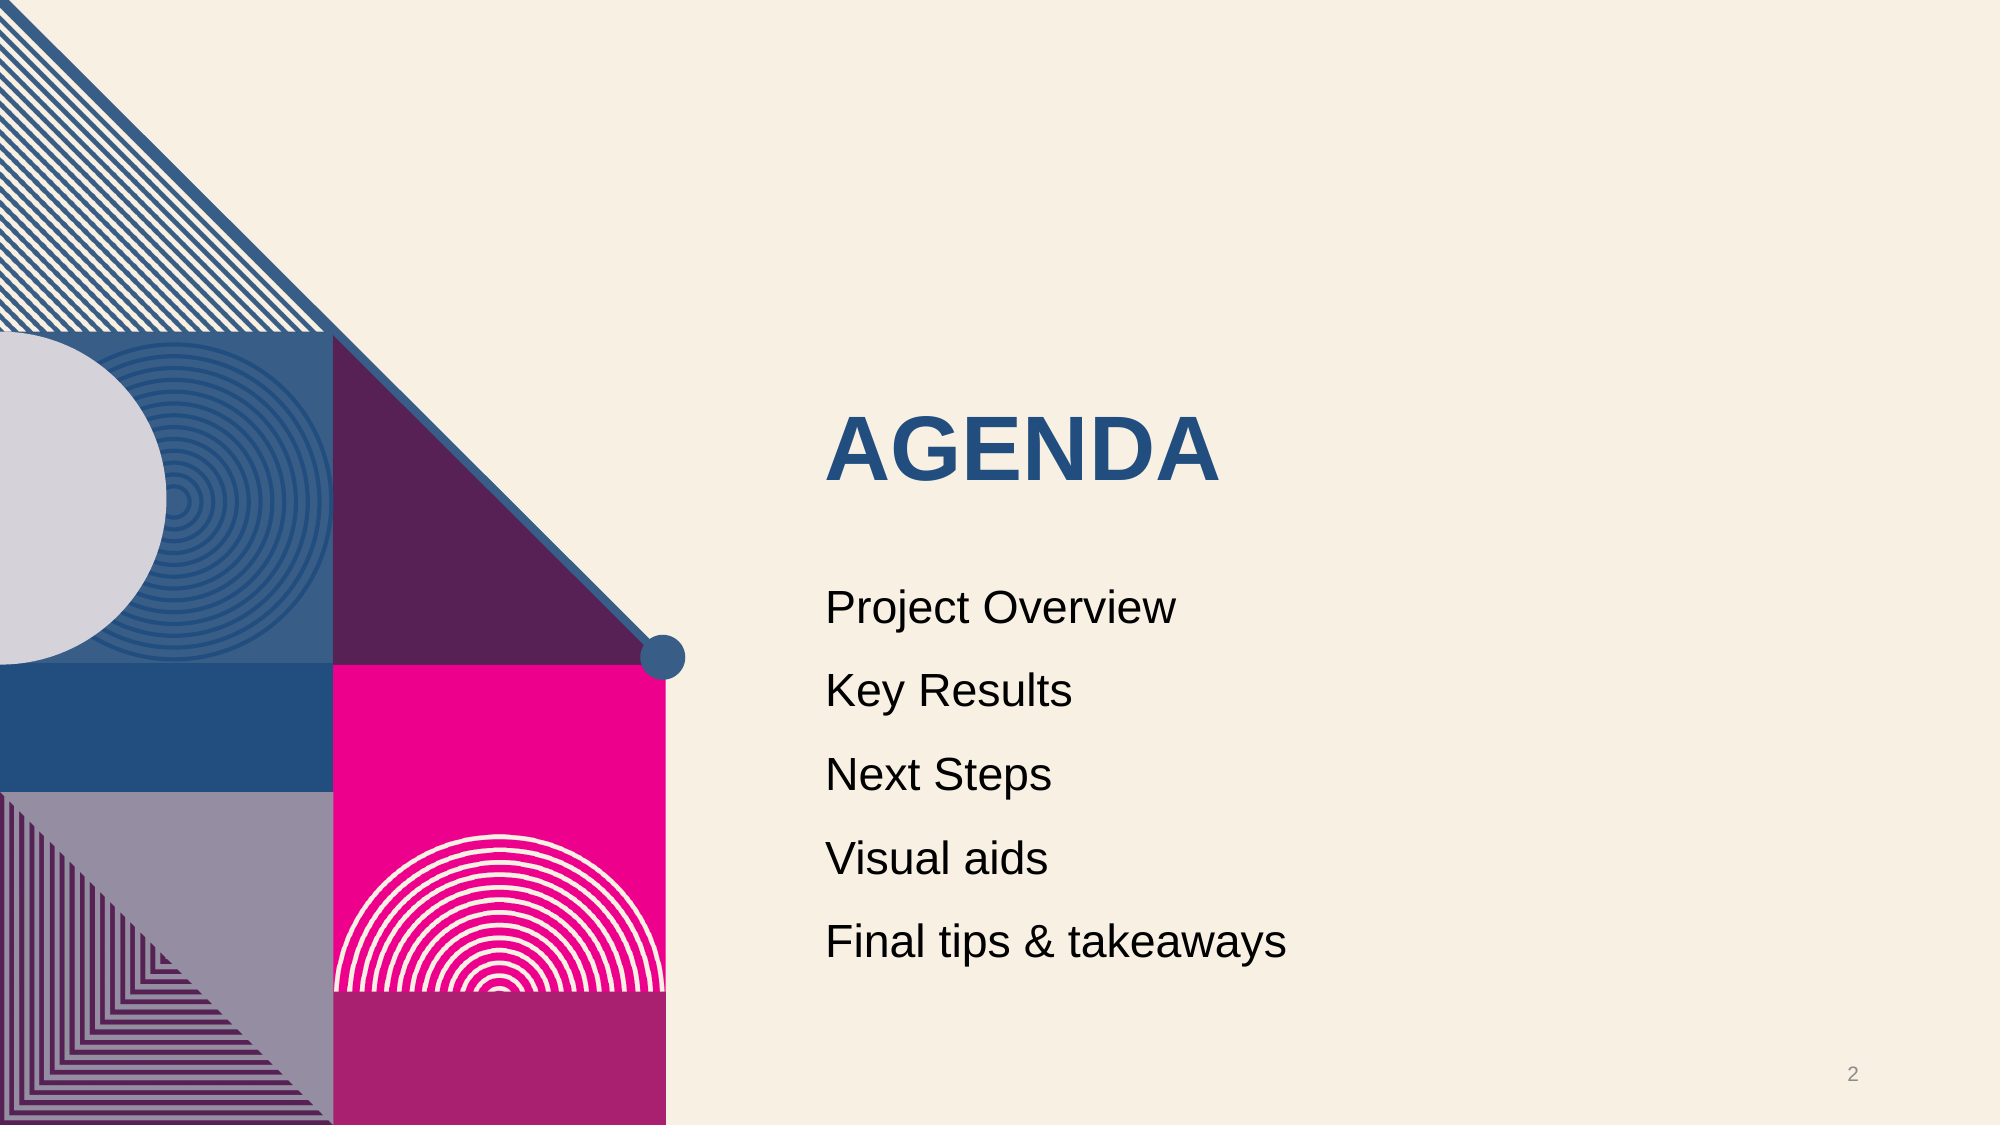

# Agenda
Project Overview
Key Results
Next Steps
Visual aids
Final tips & takeaways
2